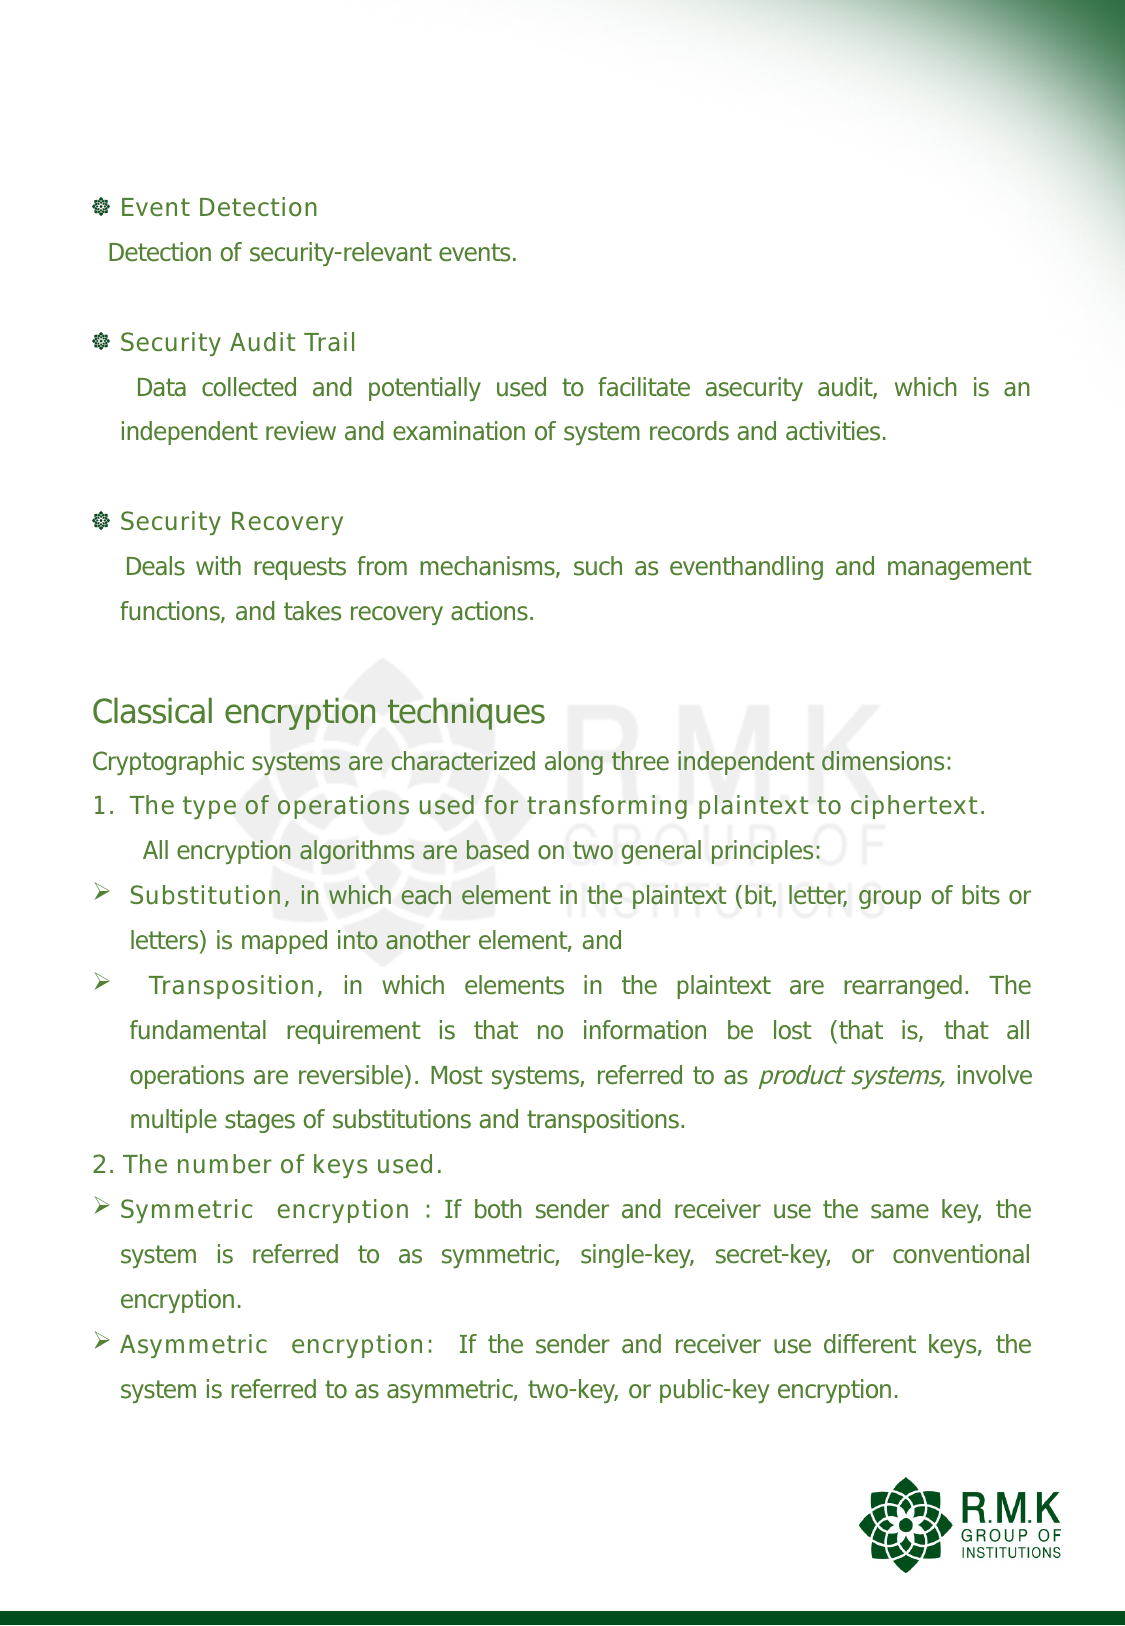

#
Event Detection
  Detection of security-relevant events.

Security Audit Trail
   Data collected and potentially used to facilitate asecurity audit, which is an independent review and examination of system records and activities.

Security Recovery
   Deals with requests from mechanisms, such as eventhandling and management functions, and takes recovery actions.

Classical encryption techniques
Cryptographic systems are characterized along three independent dimensions:
The type of operations used for transforming plaintext to ciphertext.
       All encryption algorithms are based on two general principles:
Substitution, in which each element in the plaintext (bit, letter, group of bits or letters) is mapped into another element, and
 Transposition, in which elements in the plaintext are rearranged. The fundamental requirement is that no information be lost (that is, that all operations are reversible). Most systems, referred to as product systems, involve multiple stages of substitutions and transpositions.
2. The number of keys used.
Symmetric  encryption : If both sender and receiver use the same key, the system is referred to as symmetric, single-key, secret-key, or conventional encryption.
Asymmetric  encryption:  If the sender and receiver use different keys, the system is referred to as asymmetric, two-key, or public-key encryption.